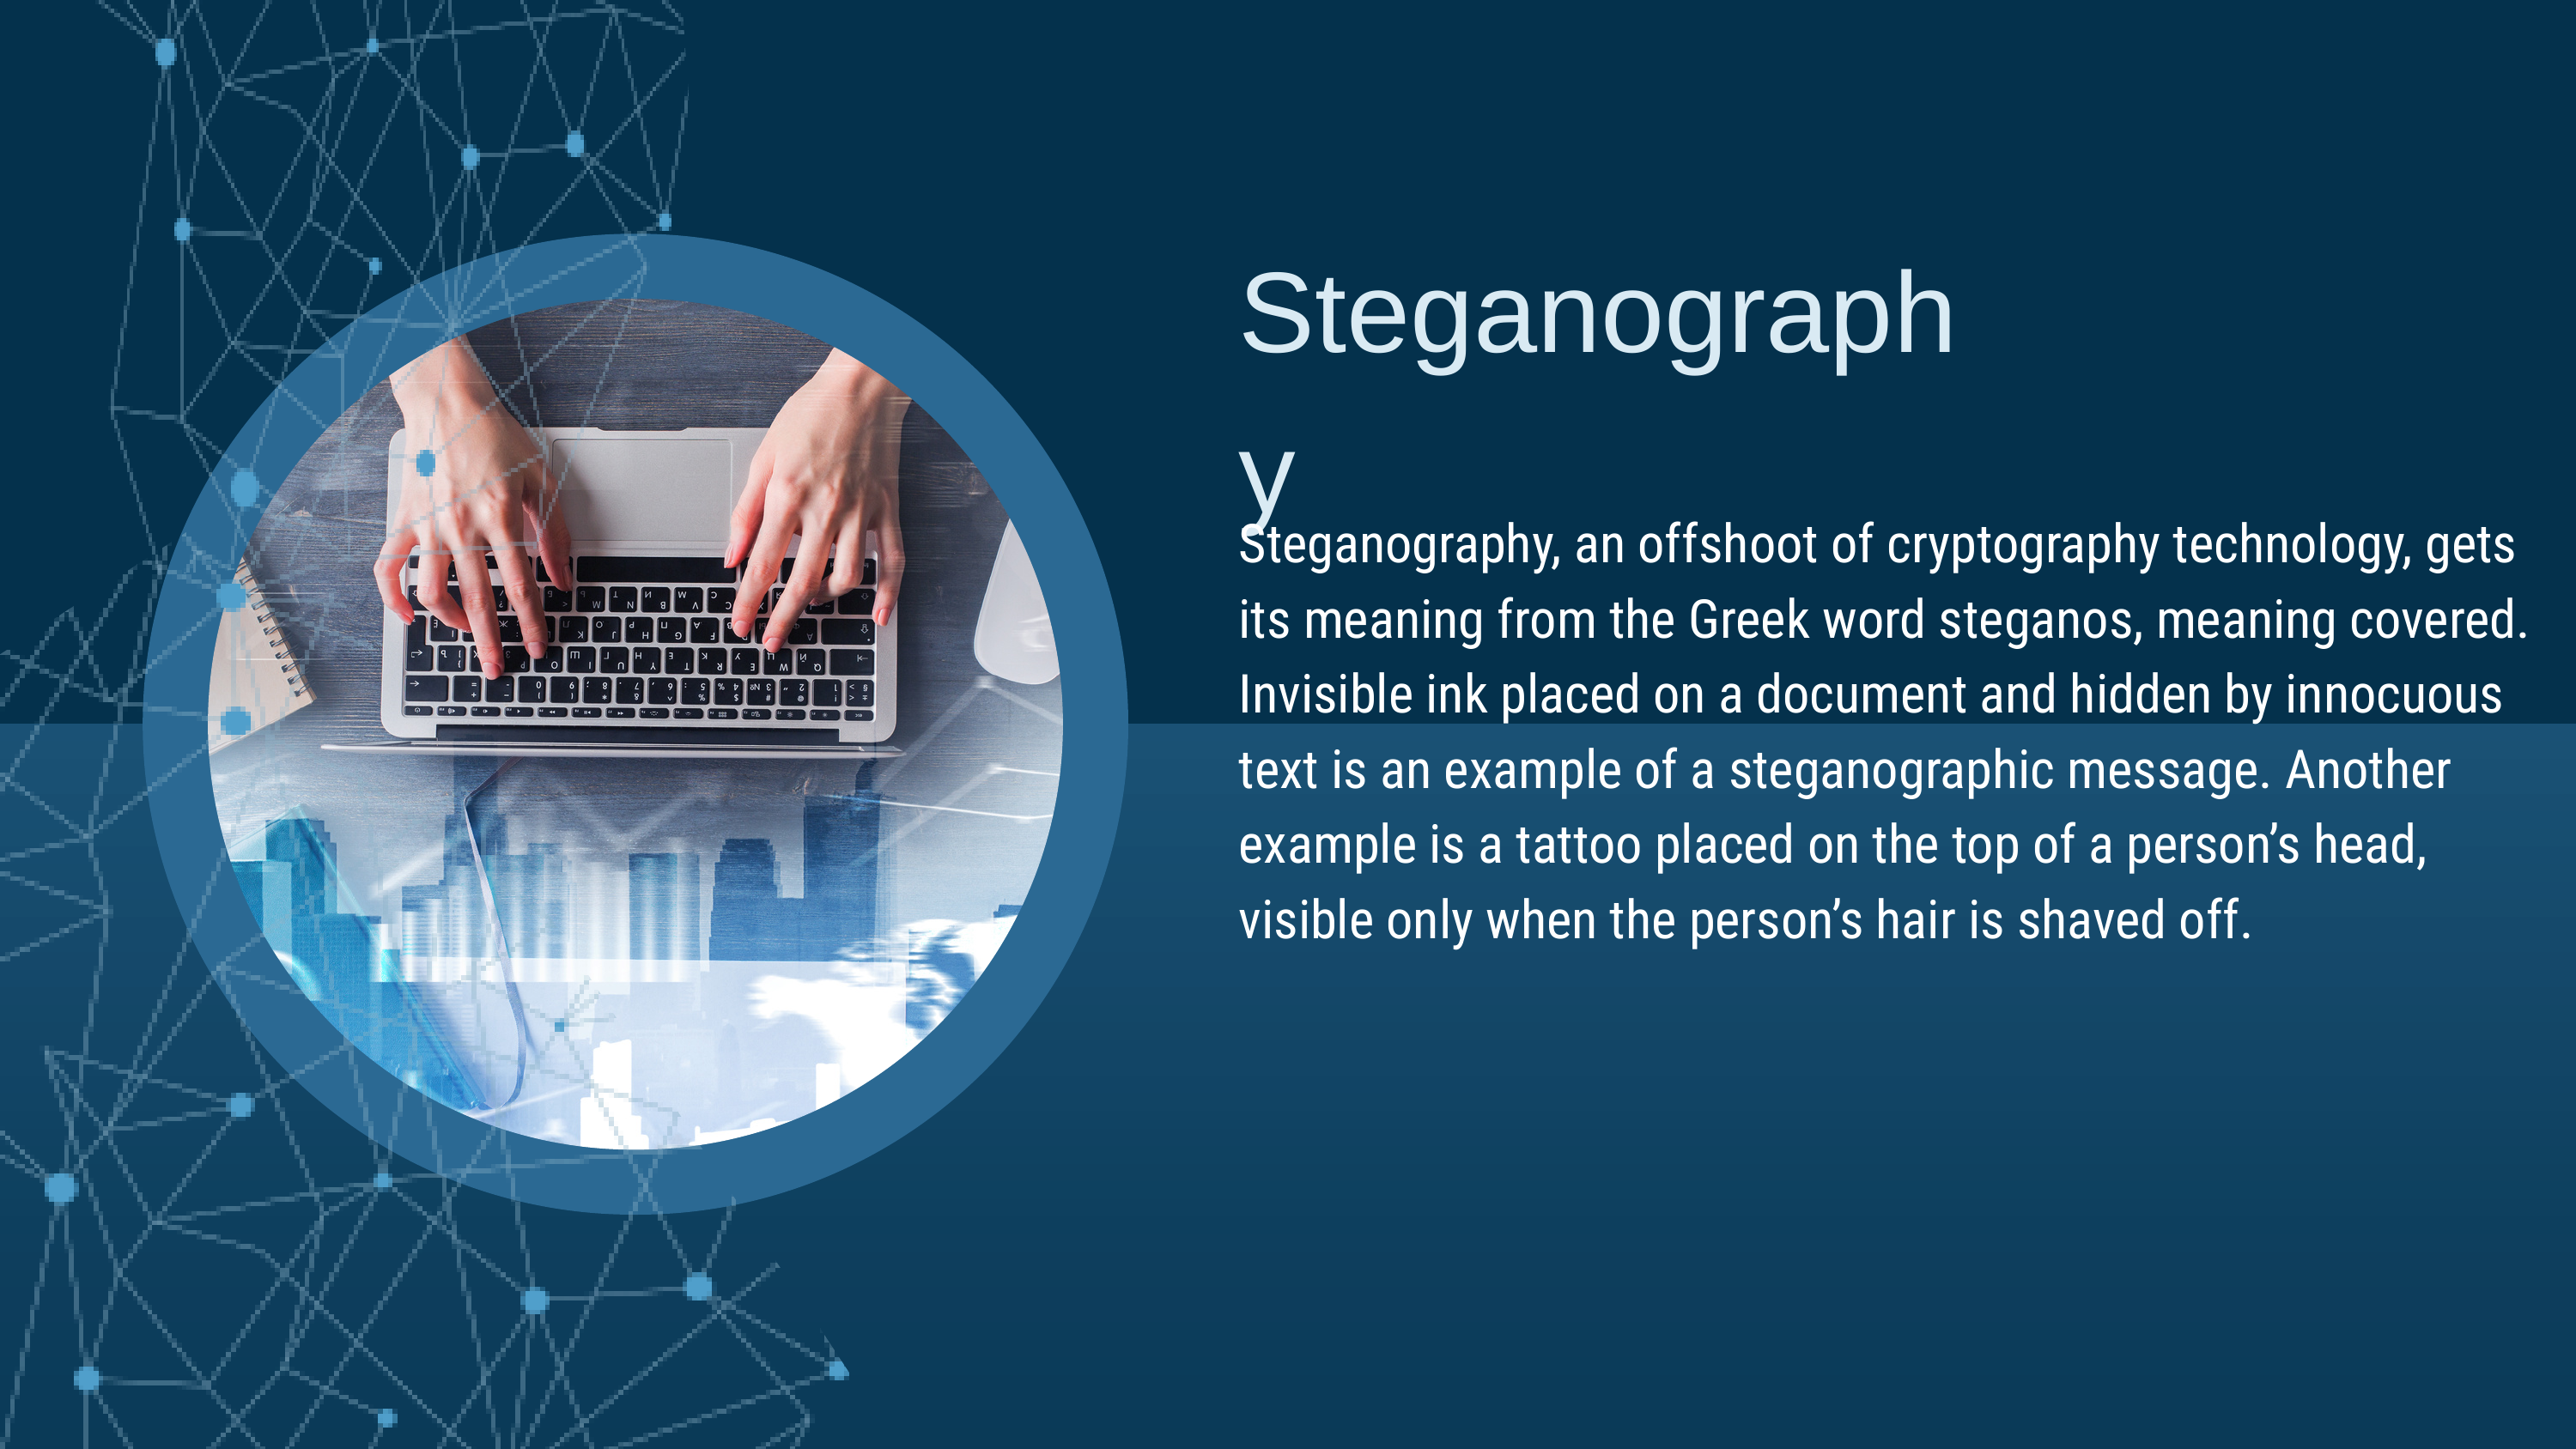

Steganography

Steganography, an offshoot of cryptography technology, gets its meaning from the Greek word steganos, meaning covered. Invisible ink placed on a document and hidden by innocuous text is an example of a steganographic message. Another example is a tattoo placed on the top of a person’s head, visible only when the person’s hair is shaved off.